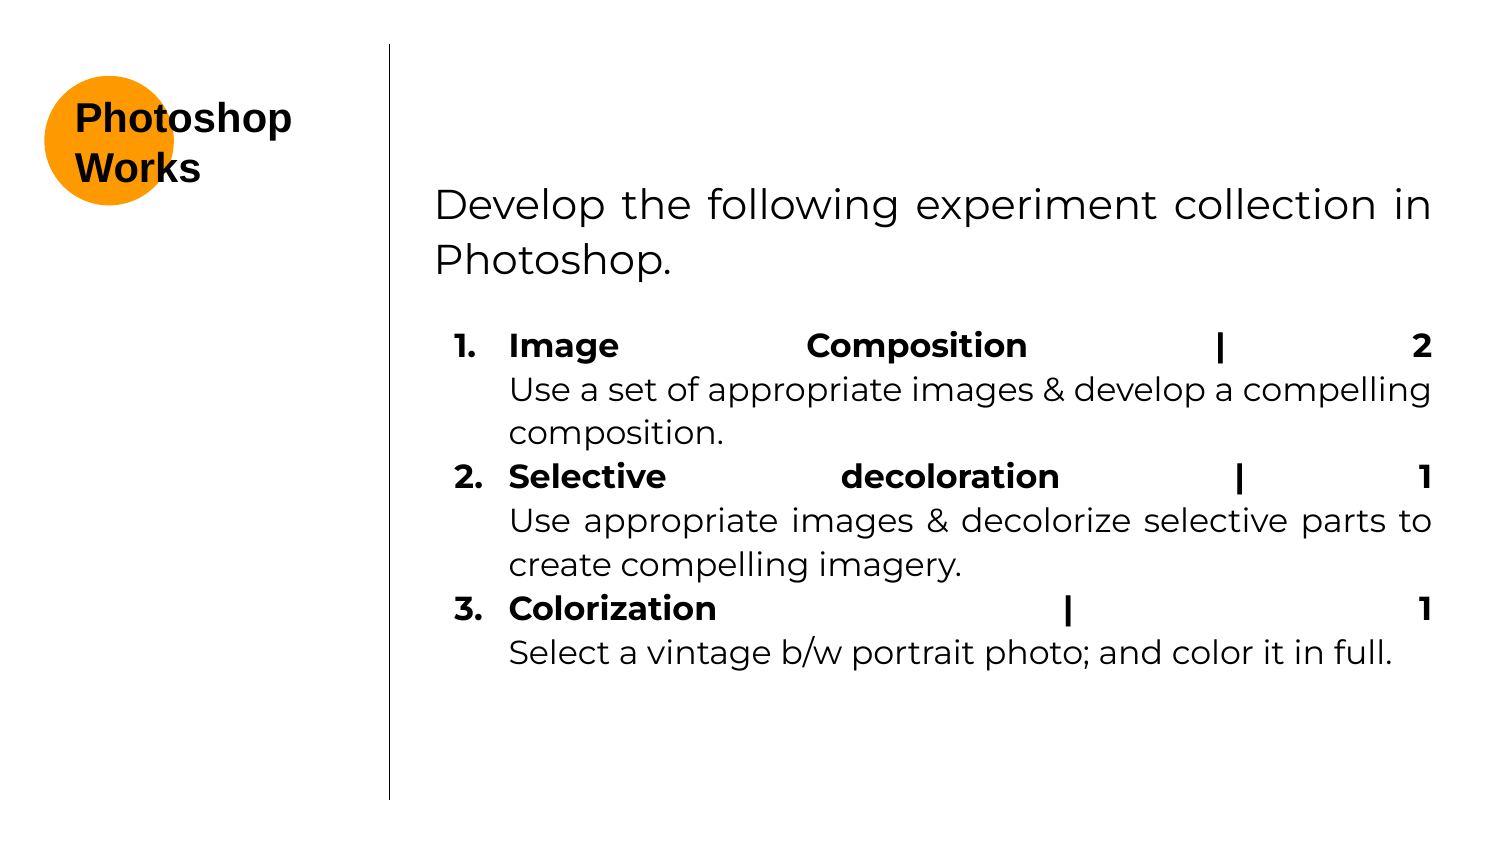

# Develop the following experiment collection in Photoshop.
Image Composition | 2
Use a set of appropriate images & develop a compelling composition.
Selective decoloration | 1
Use appropriate images & decolorize selective parts to create compelling imagery.
Colorization | 1
Select a vintage b/w portrait photo; and color it in full.

Photoshop Works